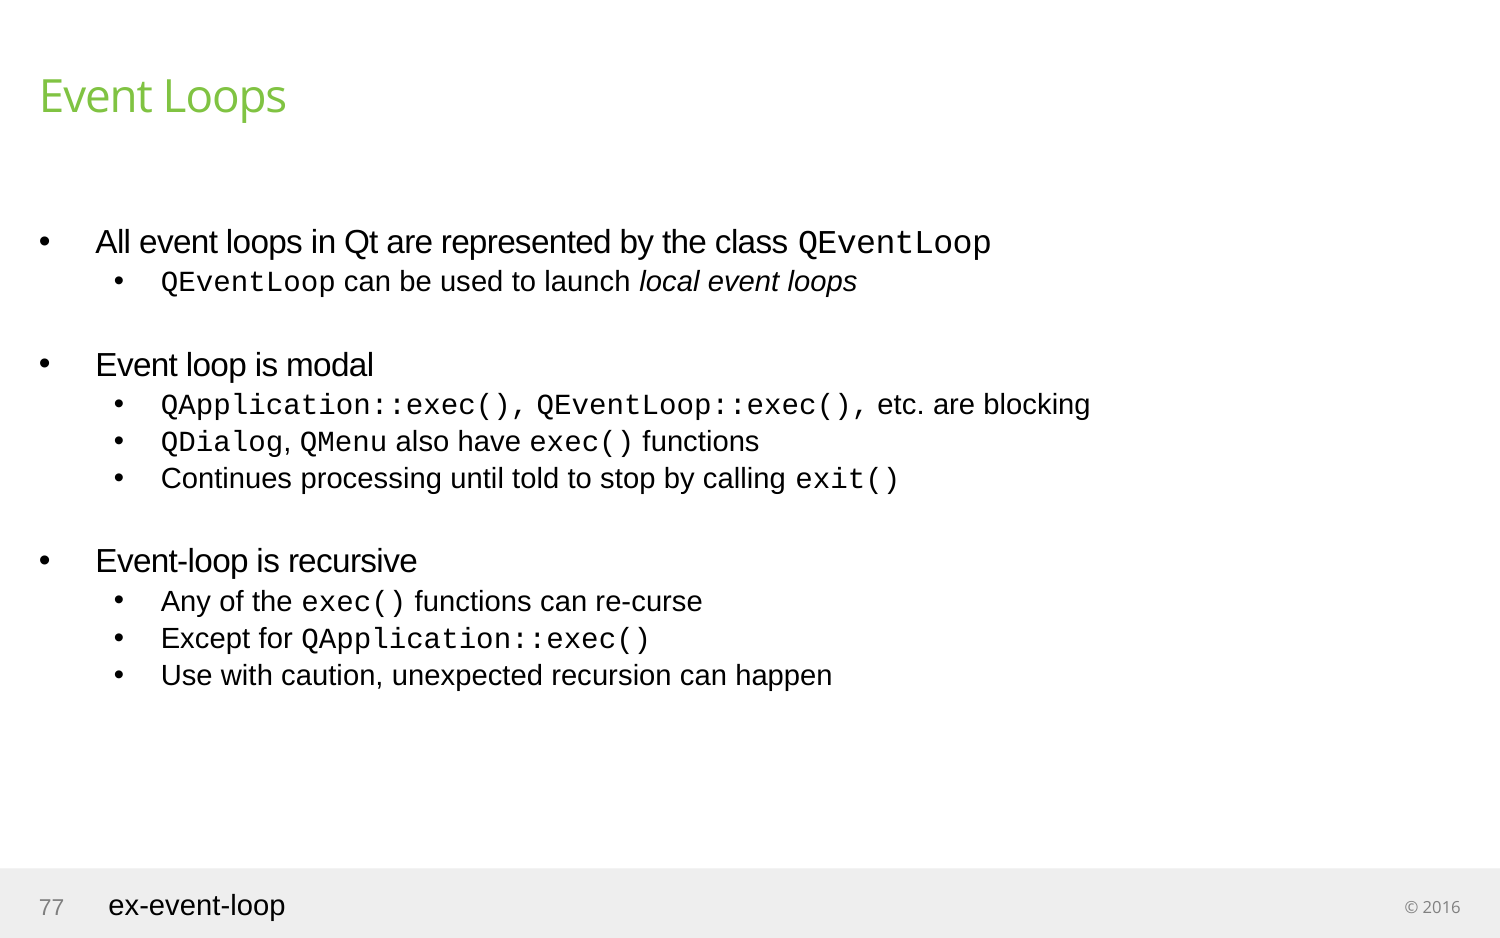

# Event Loops
All event loops in Qt are represented by the class QEventLoop
QEventLoop can be used to launch local event loops

Event loop is modal
QApplication::exec(), QEventLoop::exec(), etc. are blocking
QDialog, QMenu also have exec() functions
Continues processing until told to stop by calling exit()

Event-loop is recursive
Any of the exec() functions can re-curse
Except for QApplication::exec()
Use with caution, unexpected recursion can happen

77
ex-event-loop
© 2016